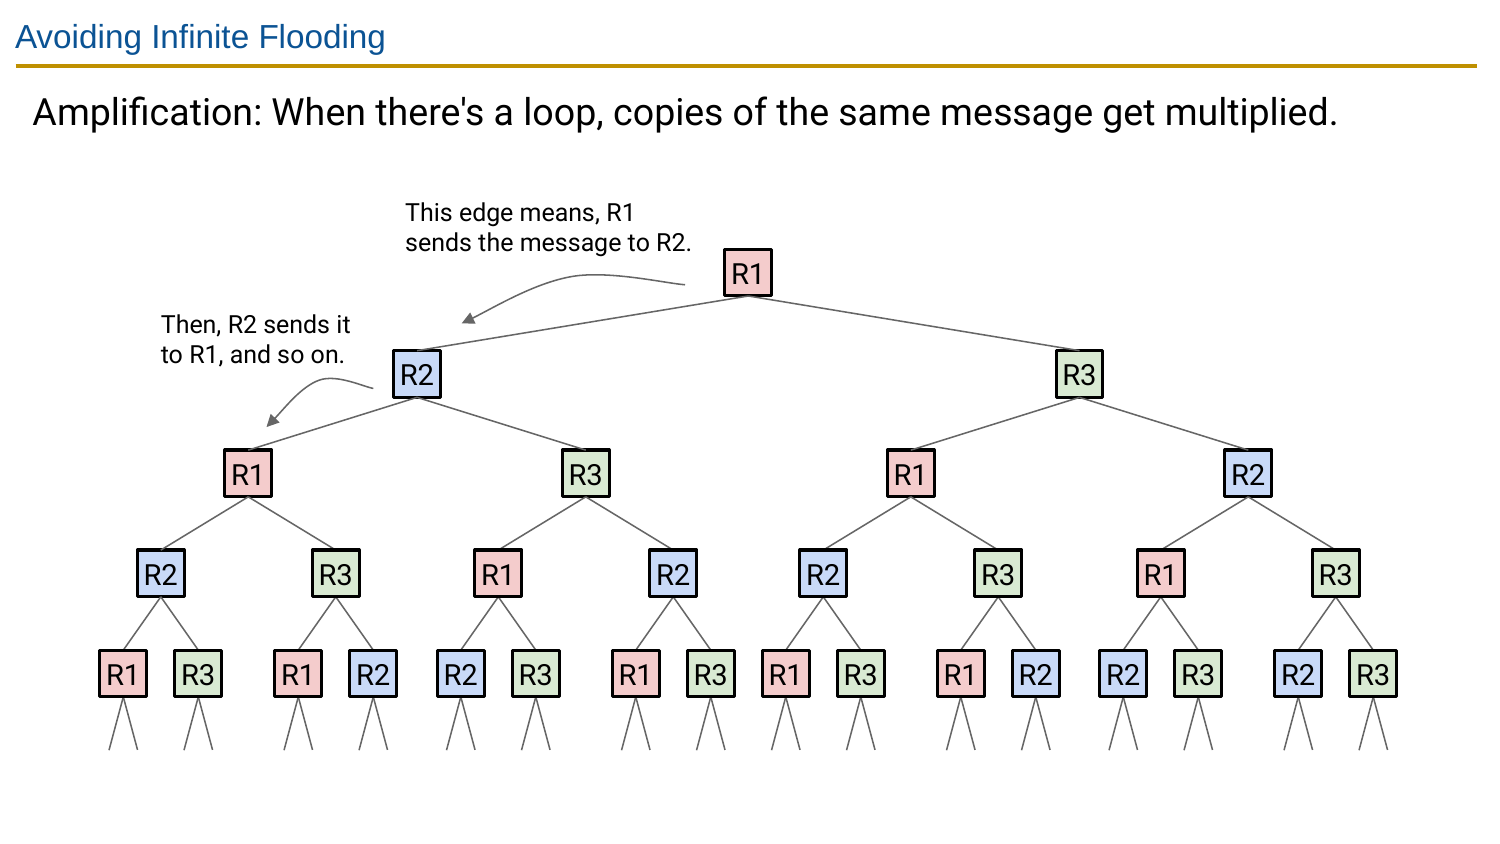

# Avoiding Infinite Flooding
Amplification: When there's a loop, copies of the same message get multiplied.
This edge means, R1 sends the message to R2.
R1

Then, R2 sends it to R1, and so on.
R2
R3

R1
R3
R1
R2
R2
R3
R1
R3
R2
R3
R1
R2
R1
R3
R1
R2
R2
R3
R1
R3
R1
R3
R1
R2
R2
R3
R2
R3